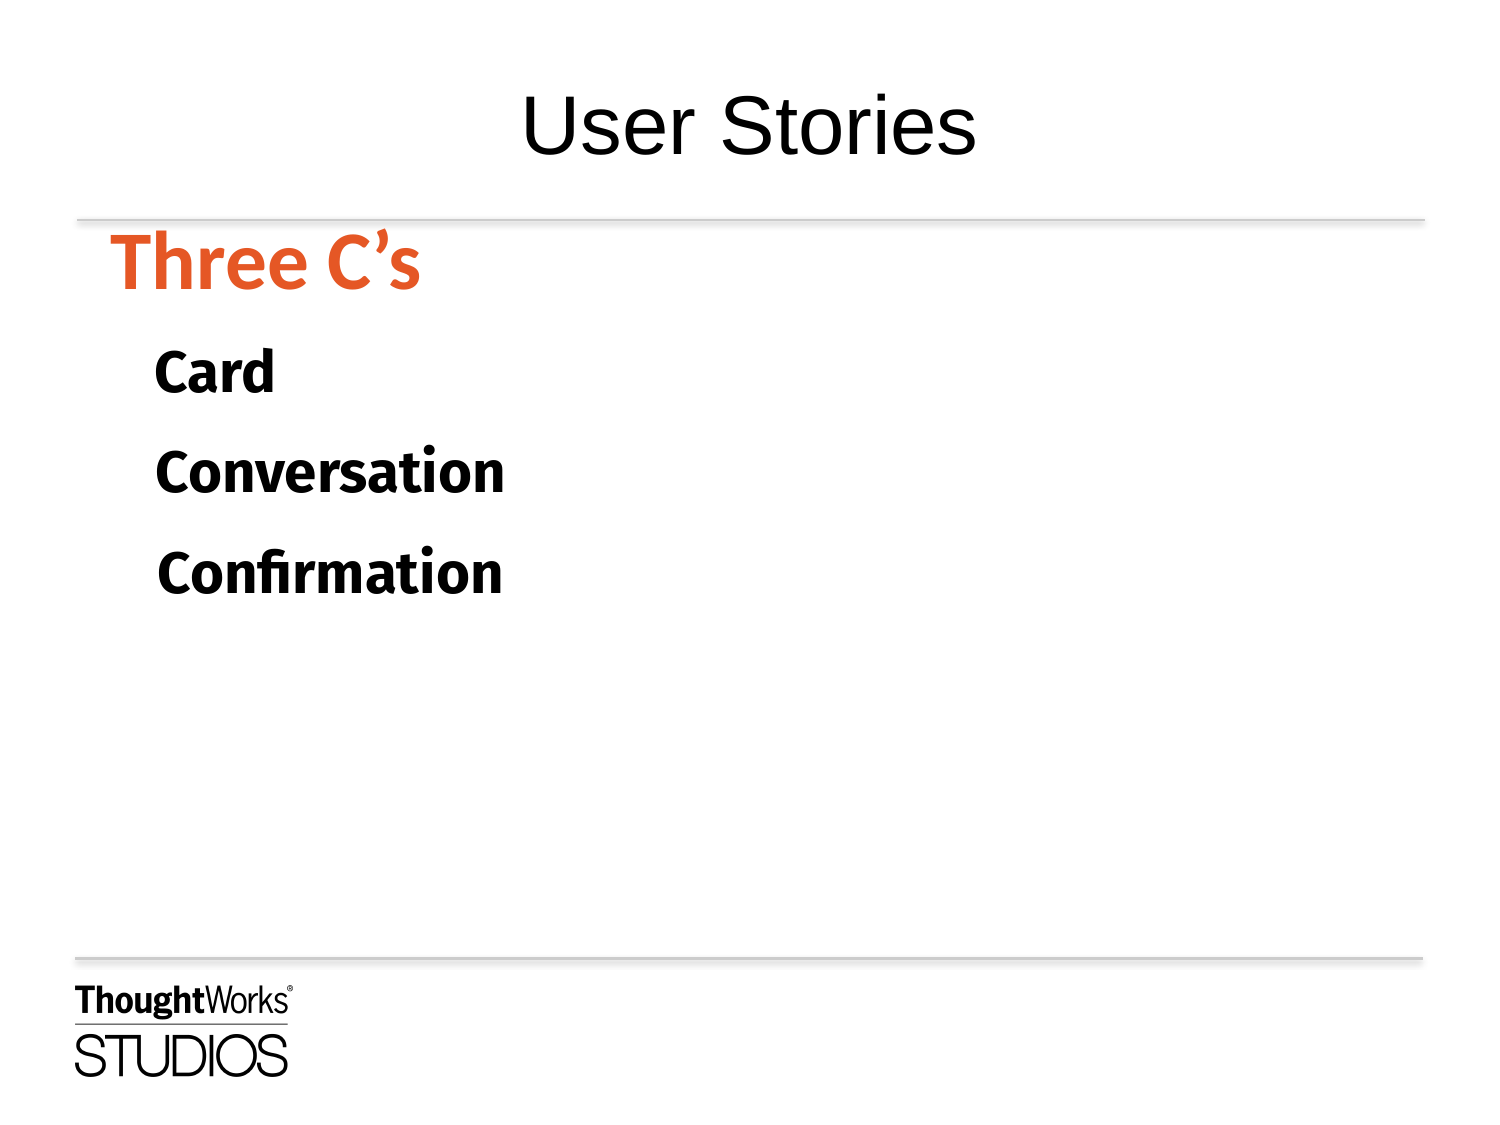

# User Stories
Three C’s
Card
Conversation
Confirmation